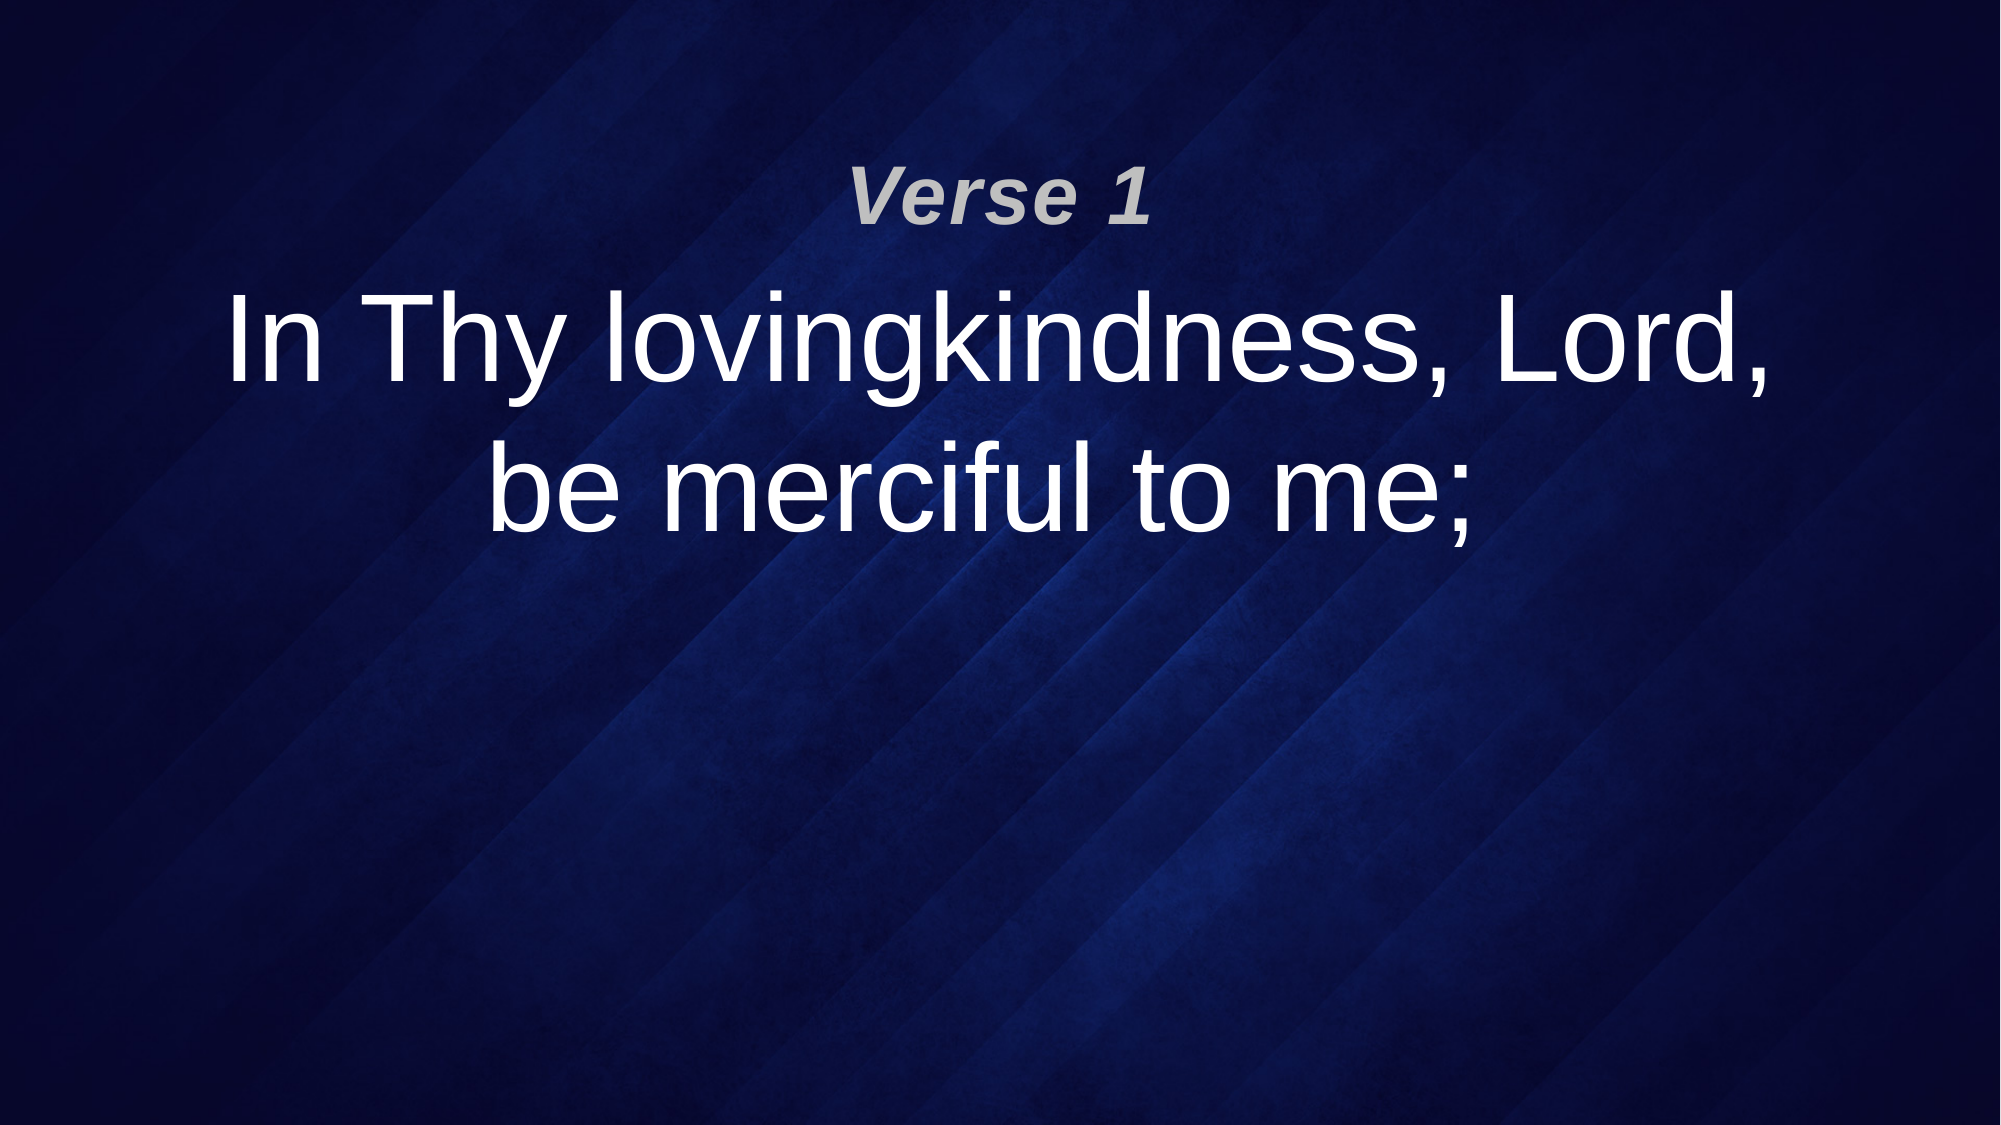

Verse 1
# In Thy lovingkindness, Lord, be merciful to me;